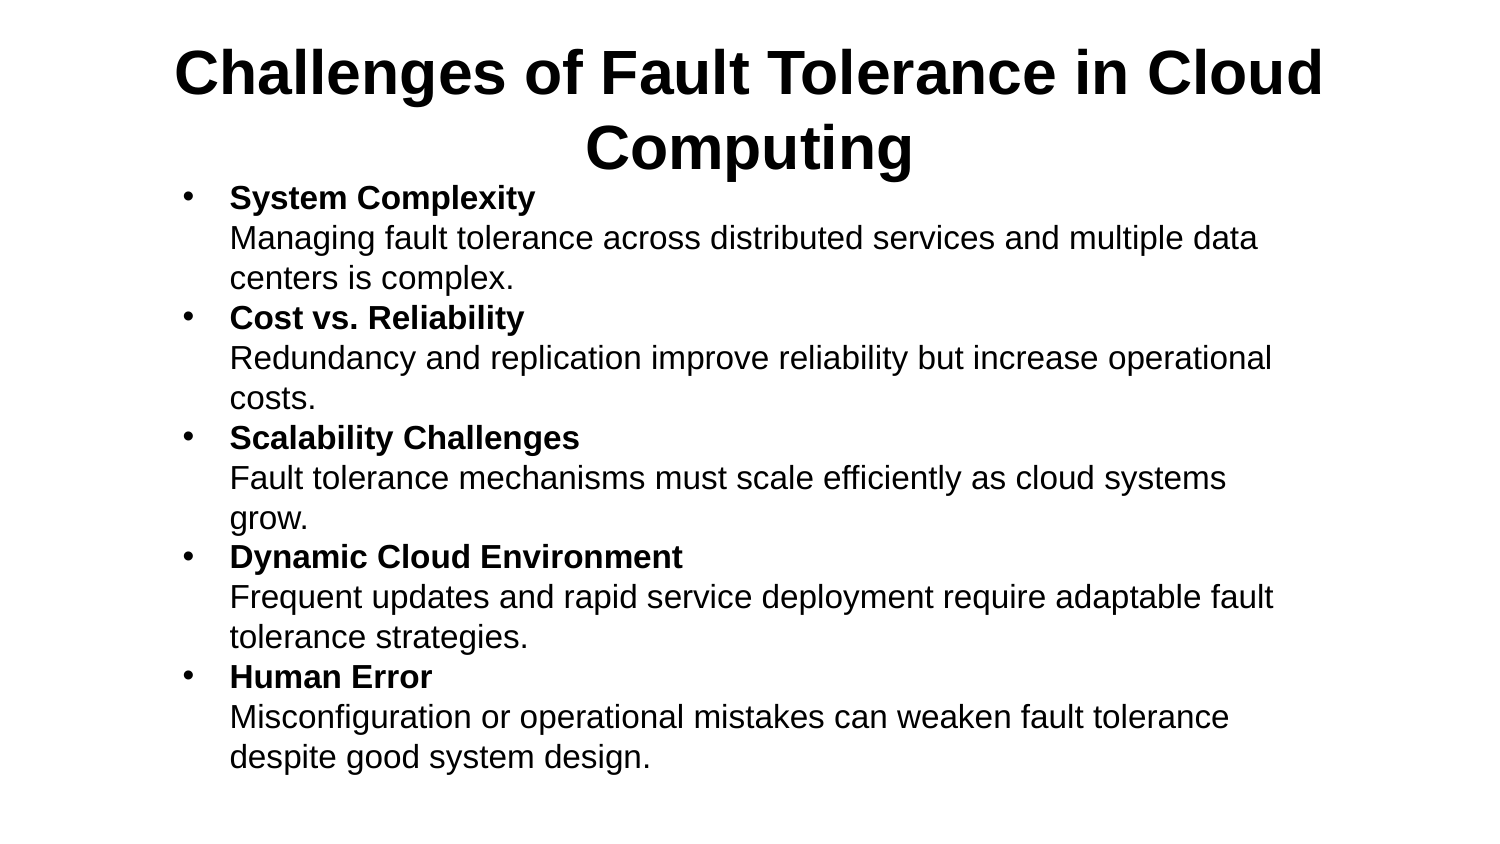

# Challenges of Fault Tolerance in Cloud Computing
System Complexity
Managing fault tolerance across distributed services and multiple data centers is complex.
Cost vs. Reliability
Redundancy and replication improve reliability but increase operational costs.
Scalability Challenges
Fault tolerance mechanisms must scale efficiently as cloud systems grow.
Dynamic Cloud Environment
Frequent updates and rapid service deployment require adaptable fault tolerance strategies.
Human Error
Misconfiguration or operational mistakes can weaken fault tolerance despite good system design.